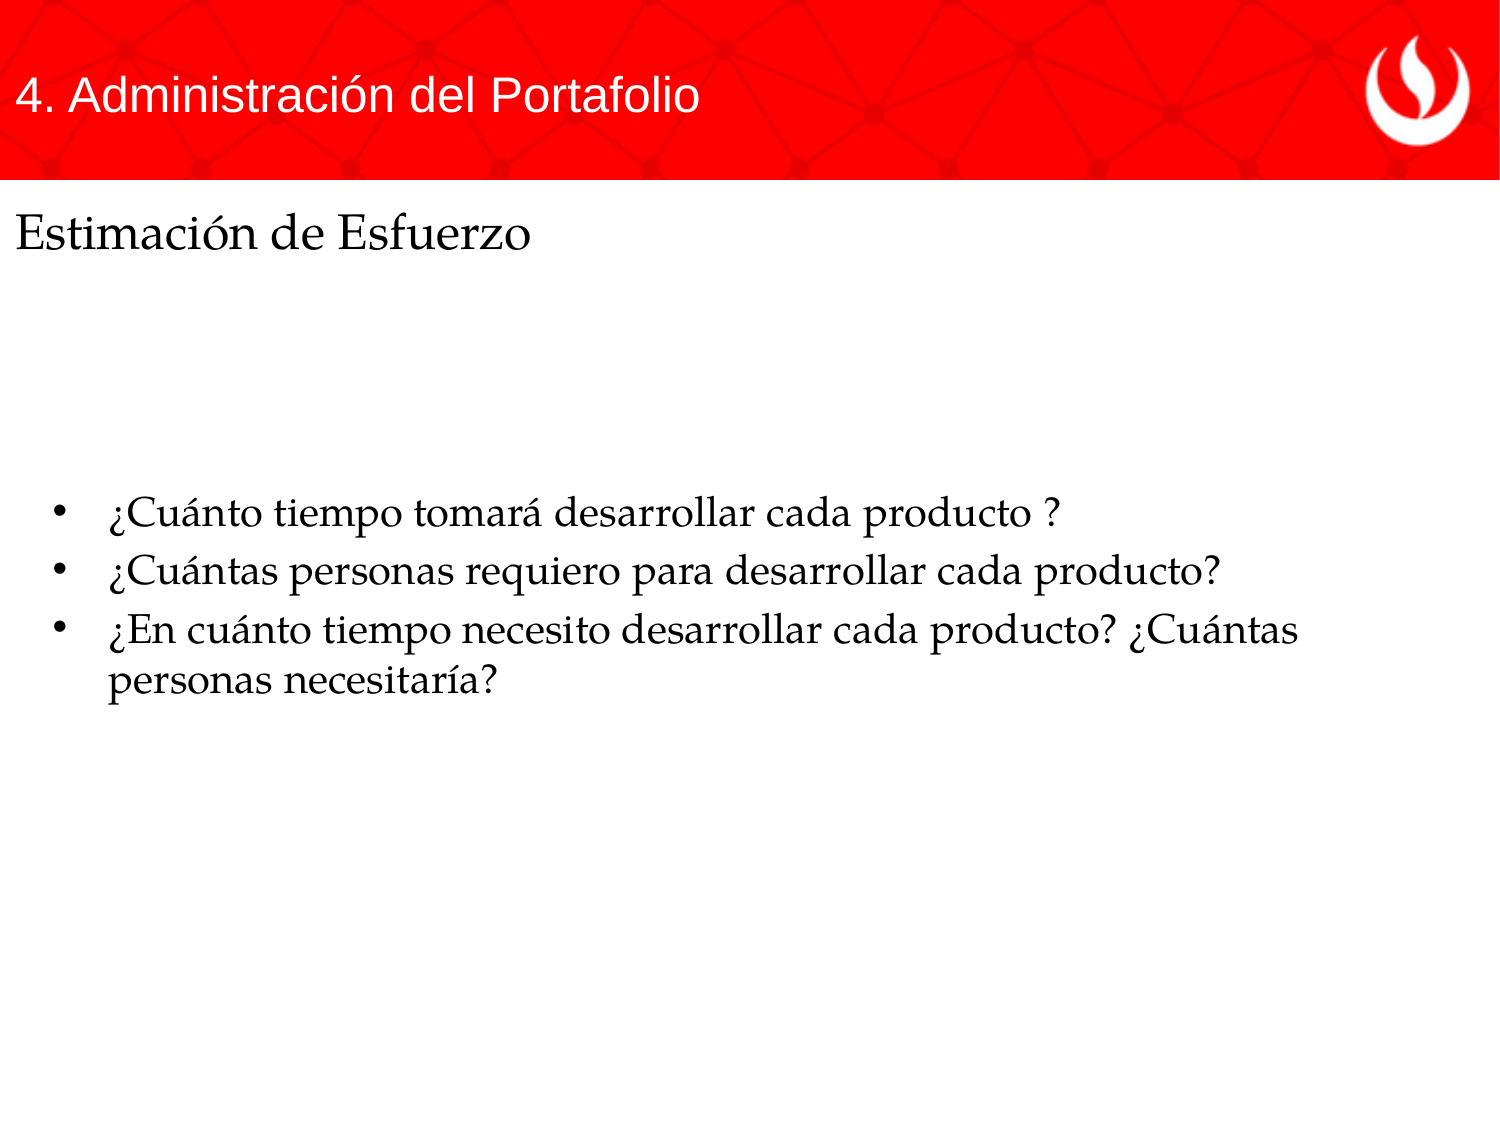

4. Administración del Portafolio
Estimación de Esfuerzo
¿Cuánto tiempo tomará desarrollar cada producto ?
¿Cuántas personas requiero para desarrollar cada producto?
¿En cuánto tiempo necesito desarrollar cada producto? ¿Cuántas personas necesitaría?